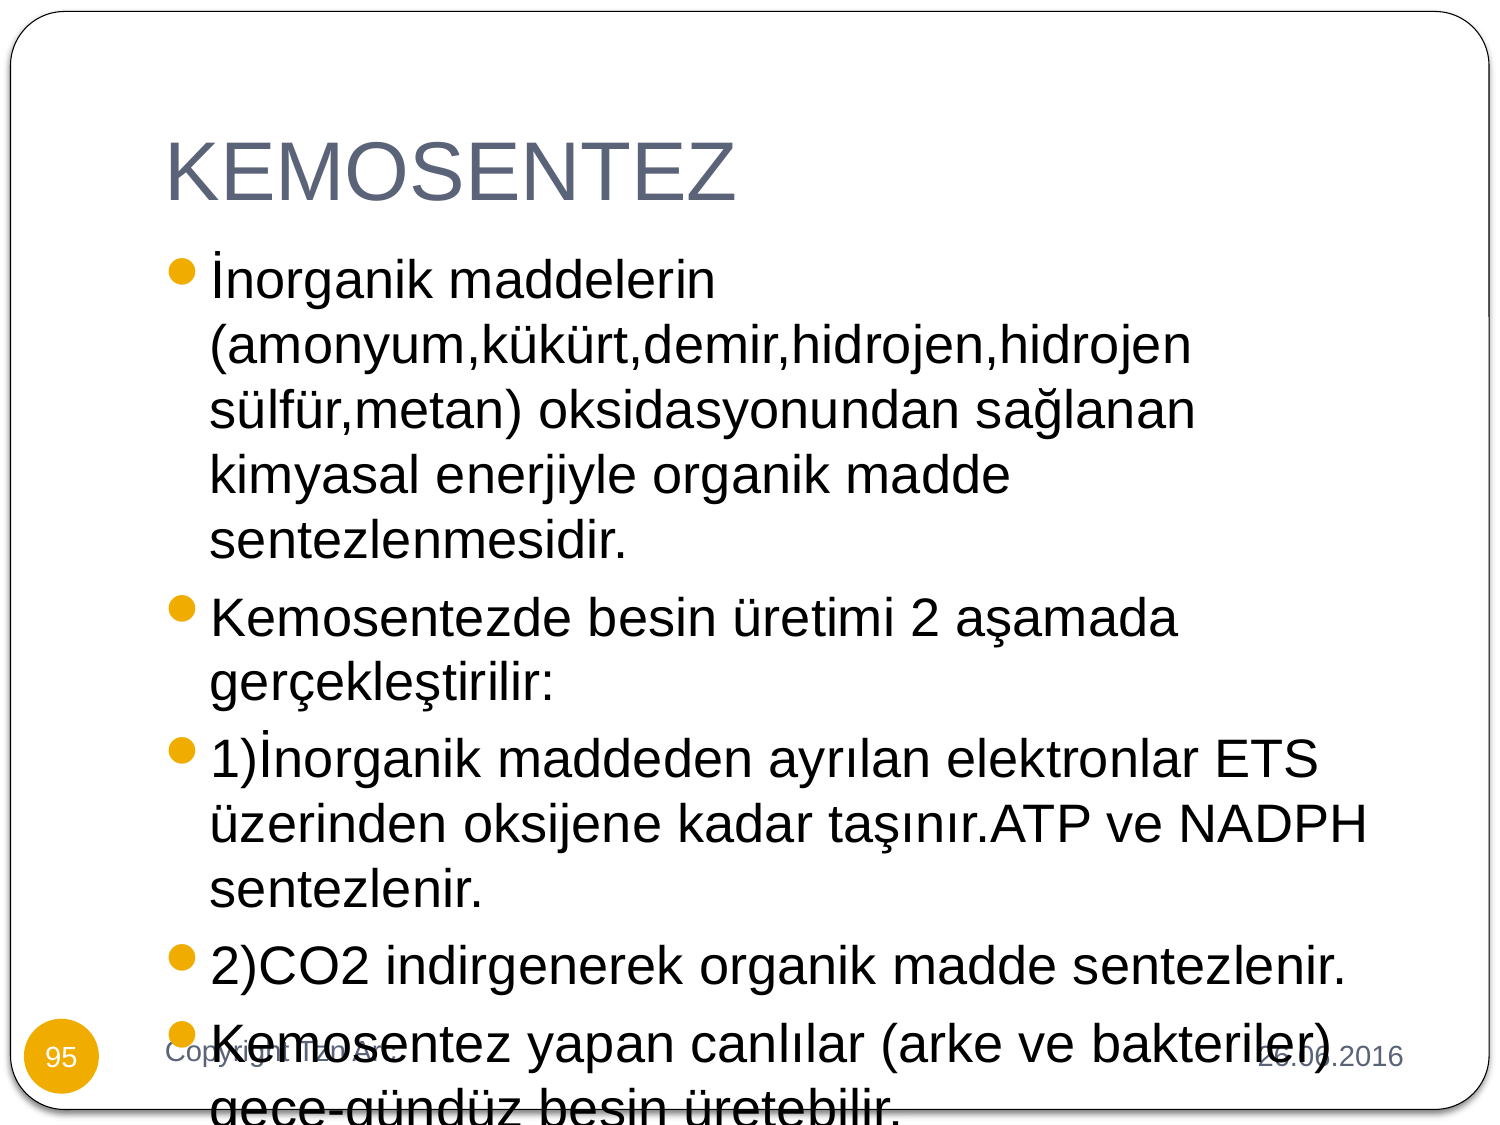

# KEMOSENTEZ
İnorganik maddelerin (amonyum,kükürt,demir,hidrojen,hidrojen sülfür,metan) oksidasyonundan sağlanan kimyasal enerjiyle organik madde sentezlenmesidir.
Kemosentezde besin üretimi 2 aşamada gerçekleştirilir:
1)İnorganik maddeden ayrılan elektronlar ETS üzerinden oksijene kadar taşınır.ATP ve NADPH sentezlenir.
2)CO2 indirgenerek organik madde sentezlenir.
Kemosentez yapan canlılar (arke ve bakteriler) gece-gündüz besin üretebilir.
Copyright Tzn Arc
26.06.2016
95